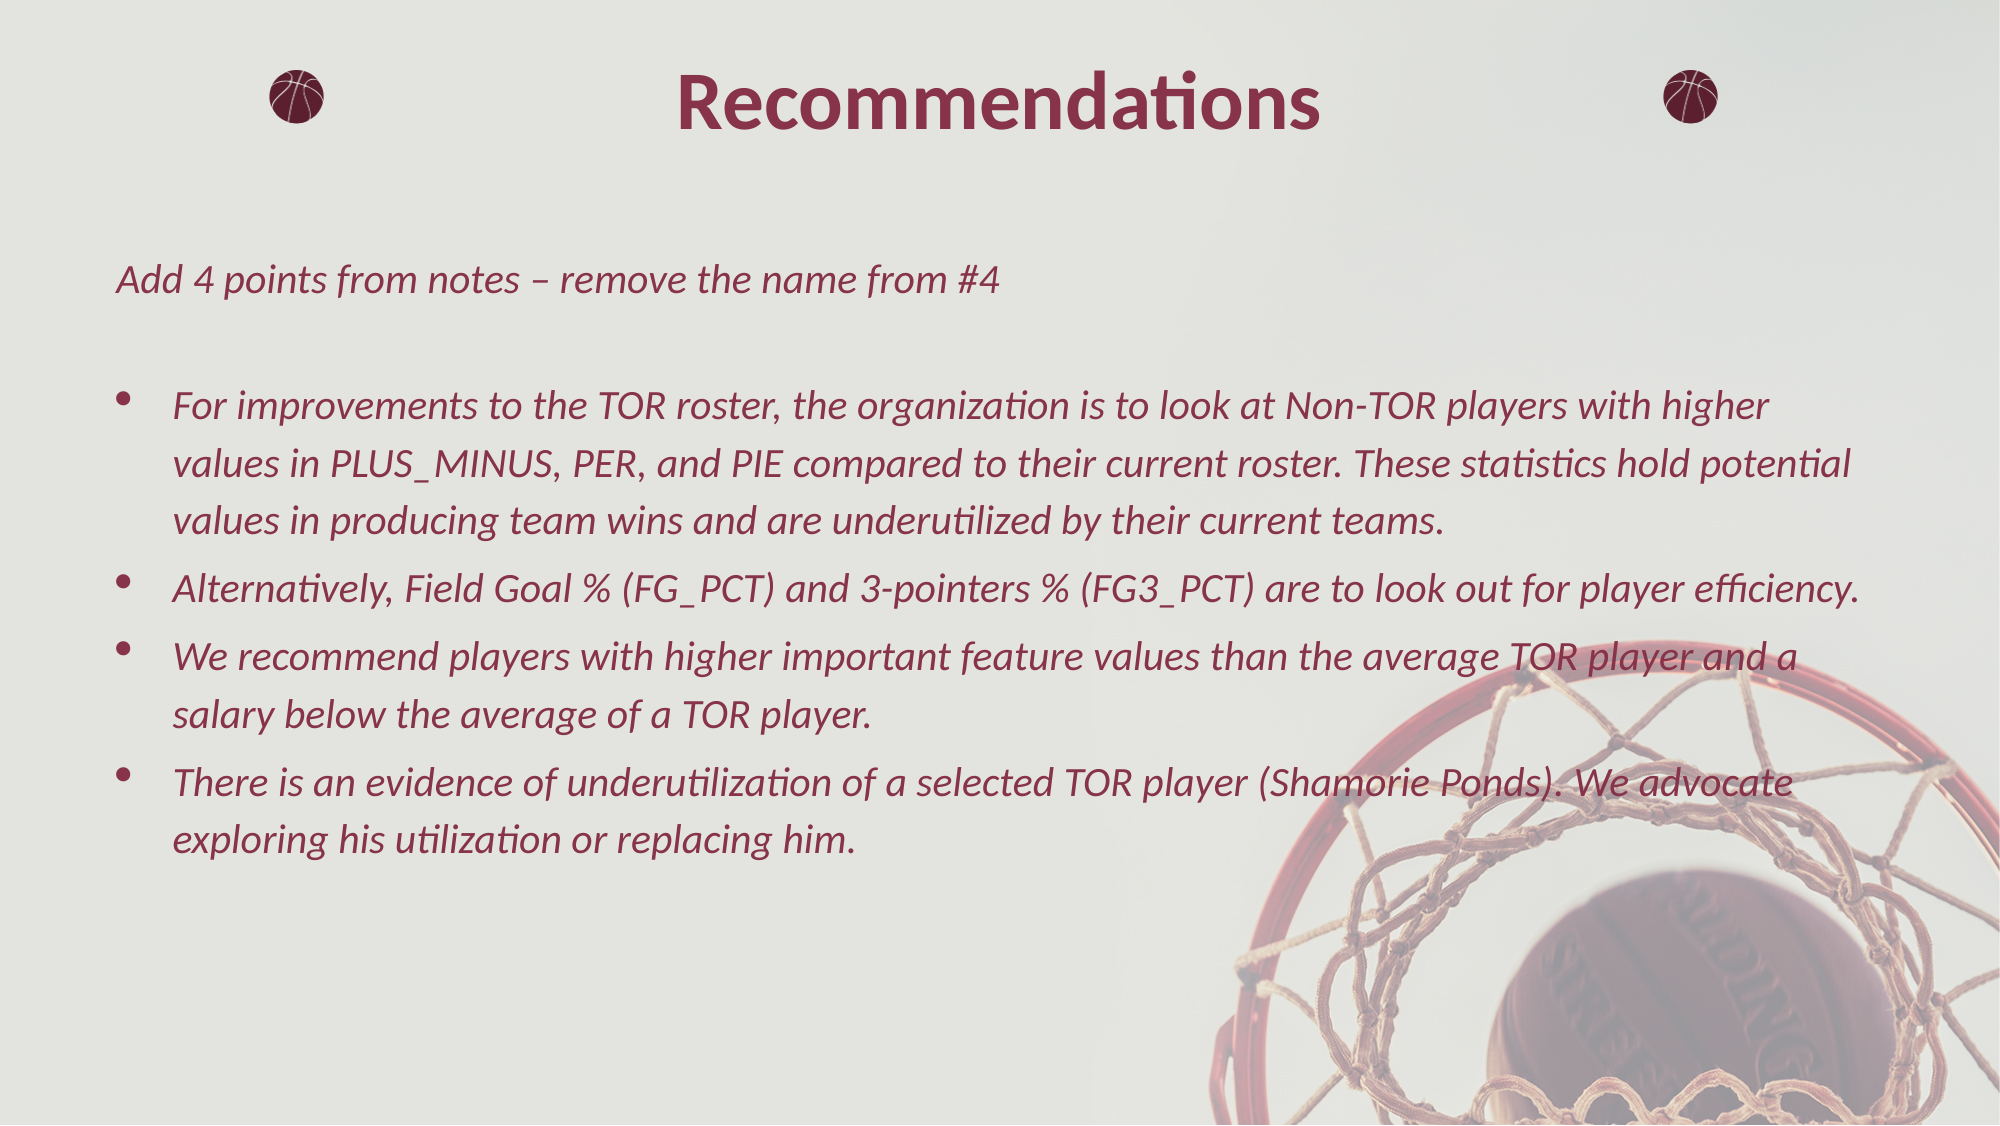

# Recommendations
Add 4 points from notes – remove the name from #4

For improvements to the TOR roster, the organization is to look at Non-TOR players with higher values in PLUS_MINUS, PER, and PIE compared to their current roster. These statistics hold potential values in producing team wins and are underutilized by their current teams.​
Alternatively, Field Goal % (FG_PCT) and 3-pointers % (FG3_PCT) are to look out for player efficiency.
We recommend players with higher important feature values than the average TOR player and a salary below the average of a TOR player.
There is an evidence of underutilization of a selected TOR player (Shamorie Ponds). We advocate exploring his utilization or replacing him.